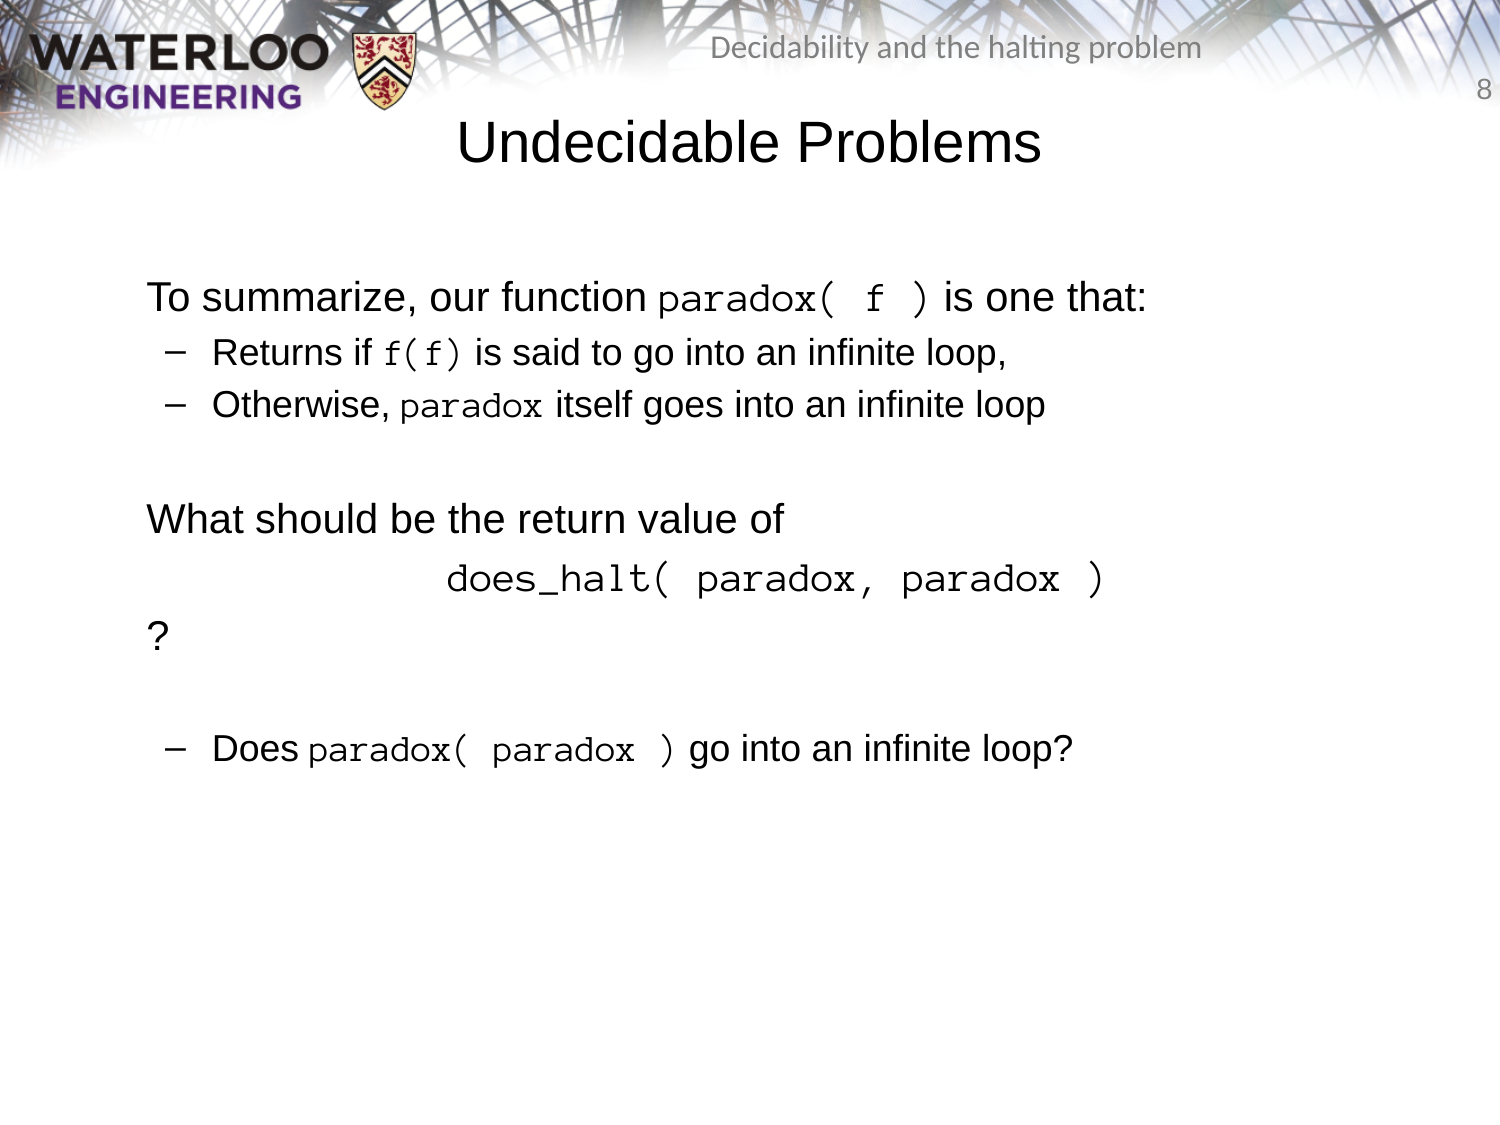

# Undecidable Problems
	To summarize, our function paradox( f ) is one that:
Returns if f(f) is said to go into an infinite loop,
Otherwise, paradox itself goes into an infinite loop

	What should be the return value of
	does_halt( paradox, paradox )
	?

Does paradox( paradox ) go into an infinite loop?